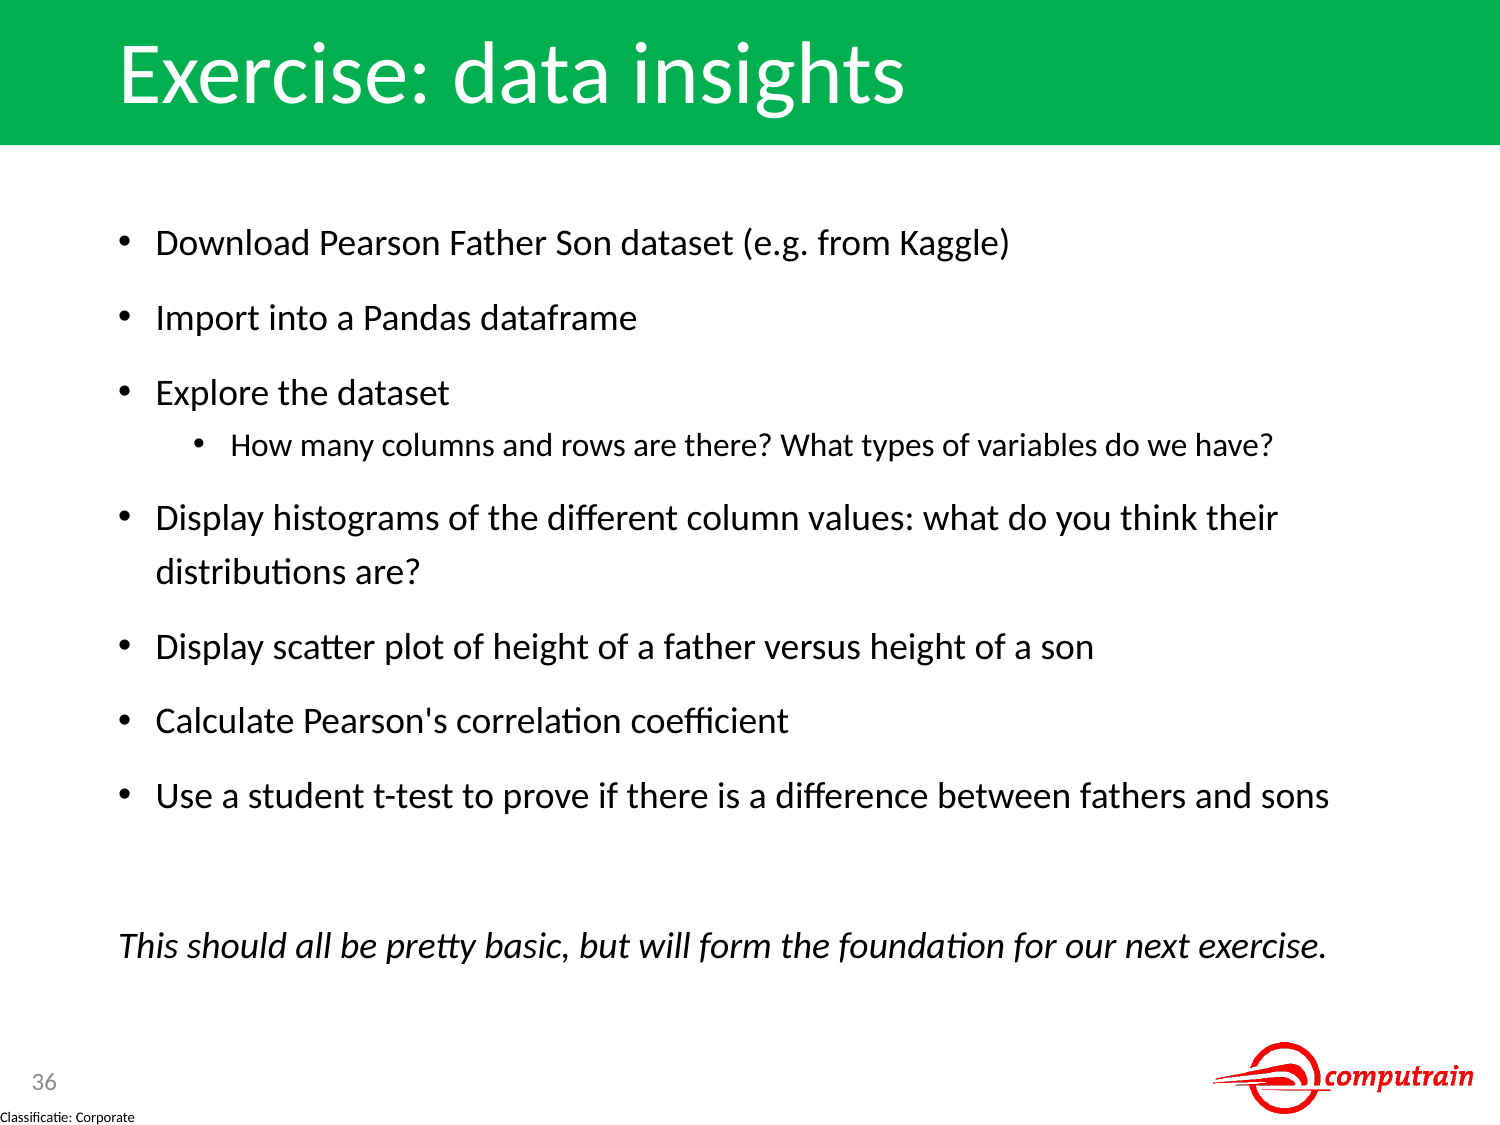

# Exercise: data insights
Download Pearson Father Son dataset (e.g. from Kaggle)
Import into a Pandas dataframe
Explore the dataset
How many columns and rows are there? What types of variables do we have?
Display histograms of the different column values: what do you think their distributions are?
Display scatter plot of height of a father versus height of a son
Calculate Pearson's correlation coefficient
Use a student t-test to prove if there is a difference between fathers and sons

This should all be pretty basic, but will form the foundation for our next exercise.

36